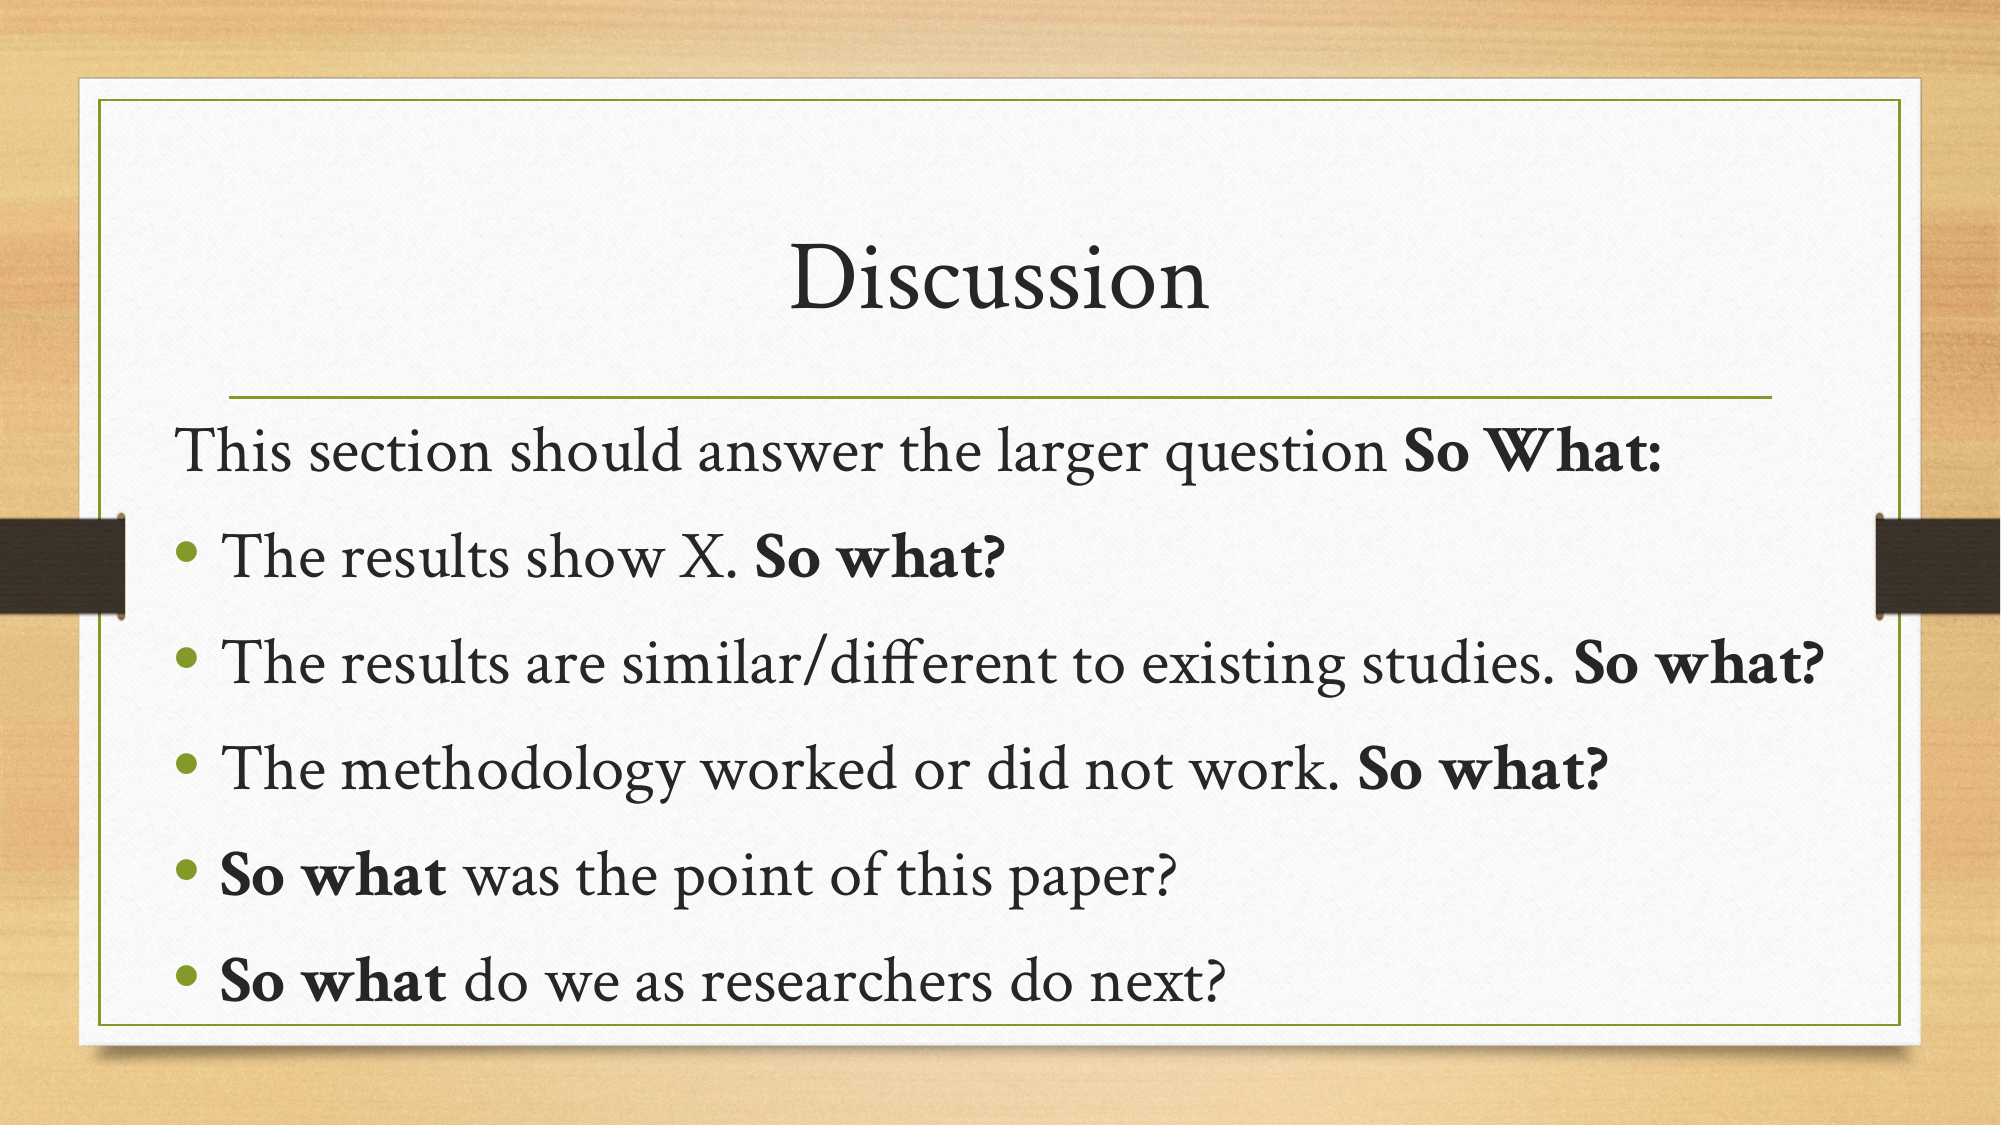

# Discussion
This section should answer the larger question So What:
The results show X. So what?
The results are similar/different to existing studies. So what?
The methodology worked or did not work. So what?
So what was the point of this paper?
So what do we as researchers do next?